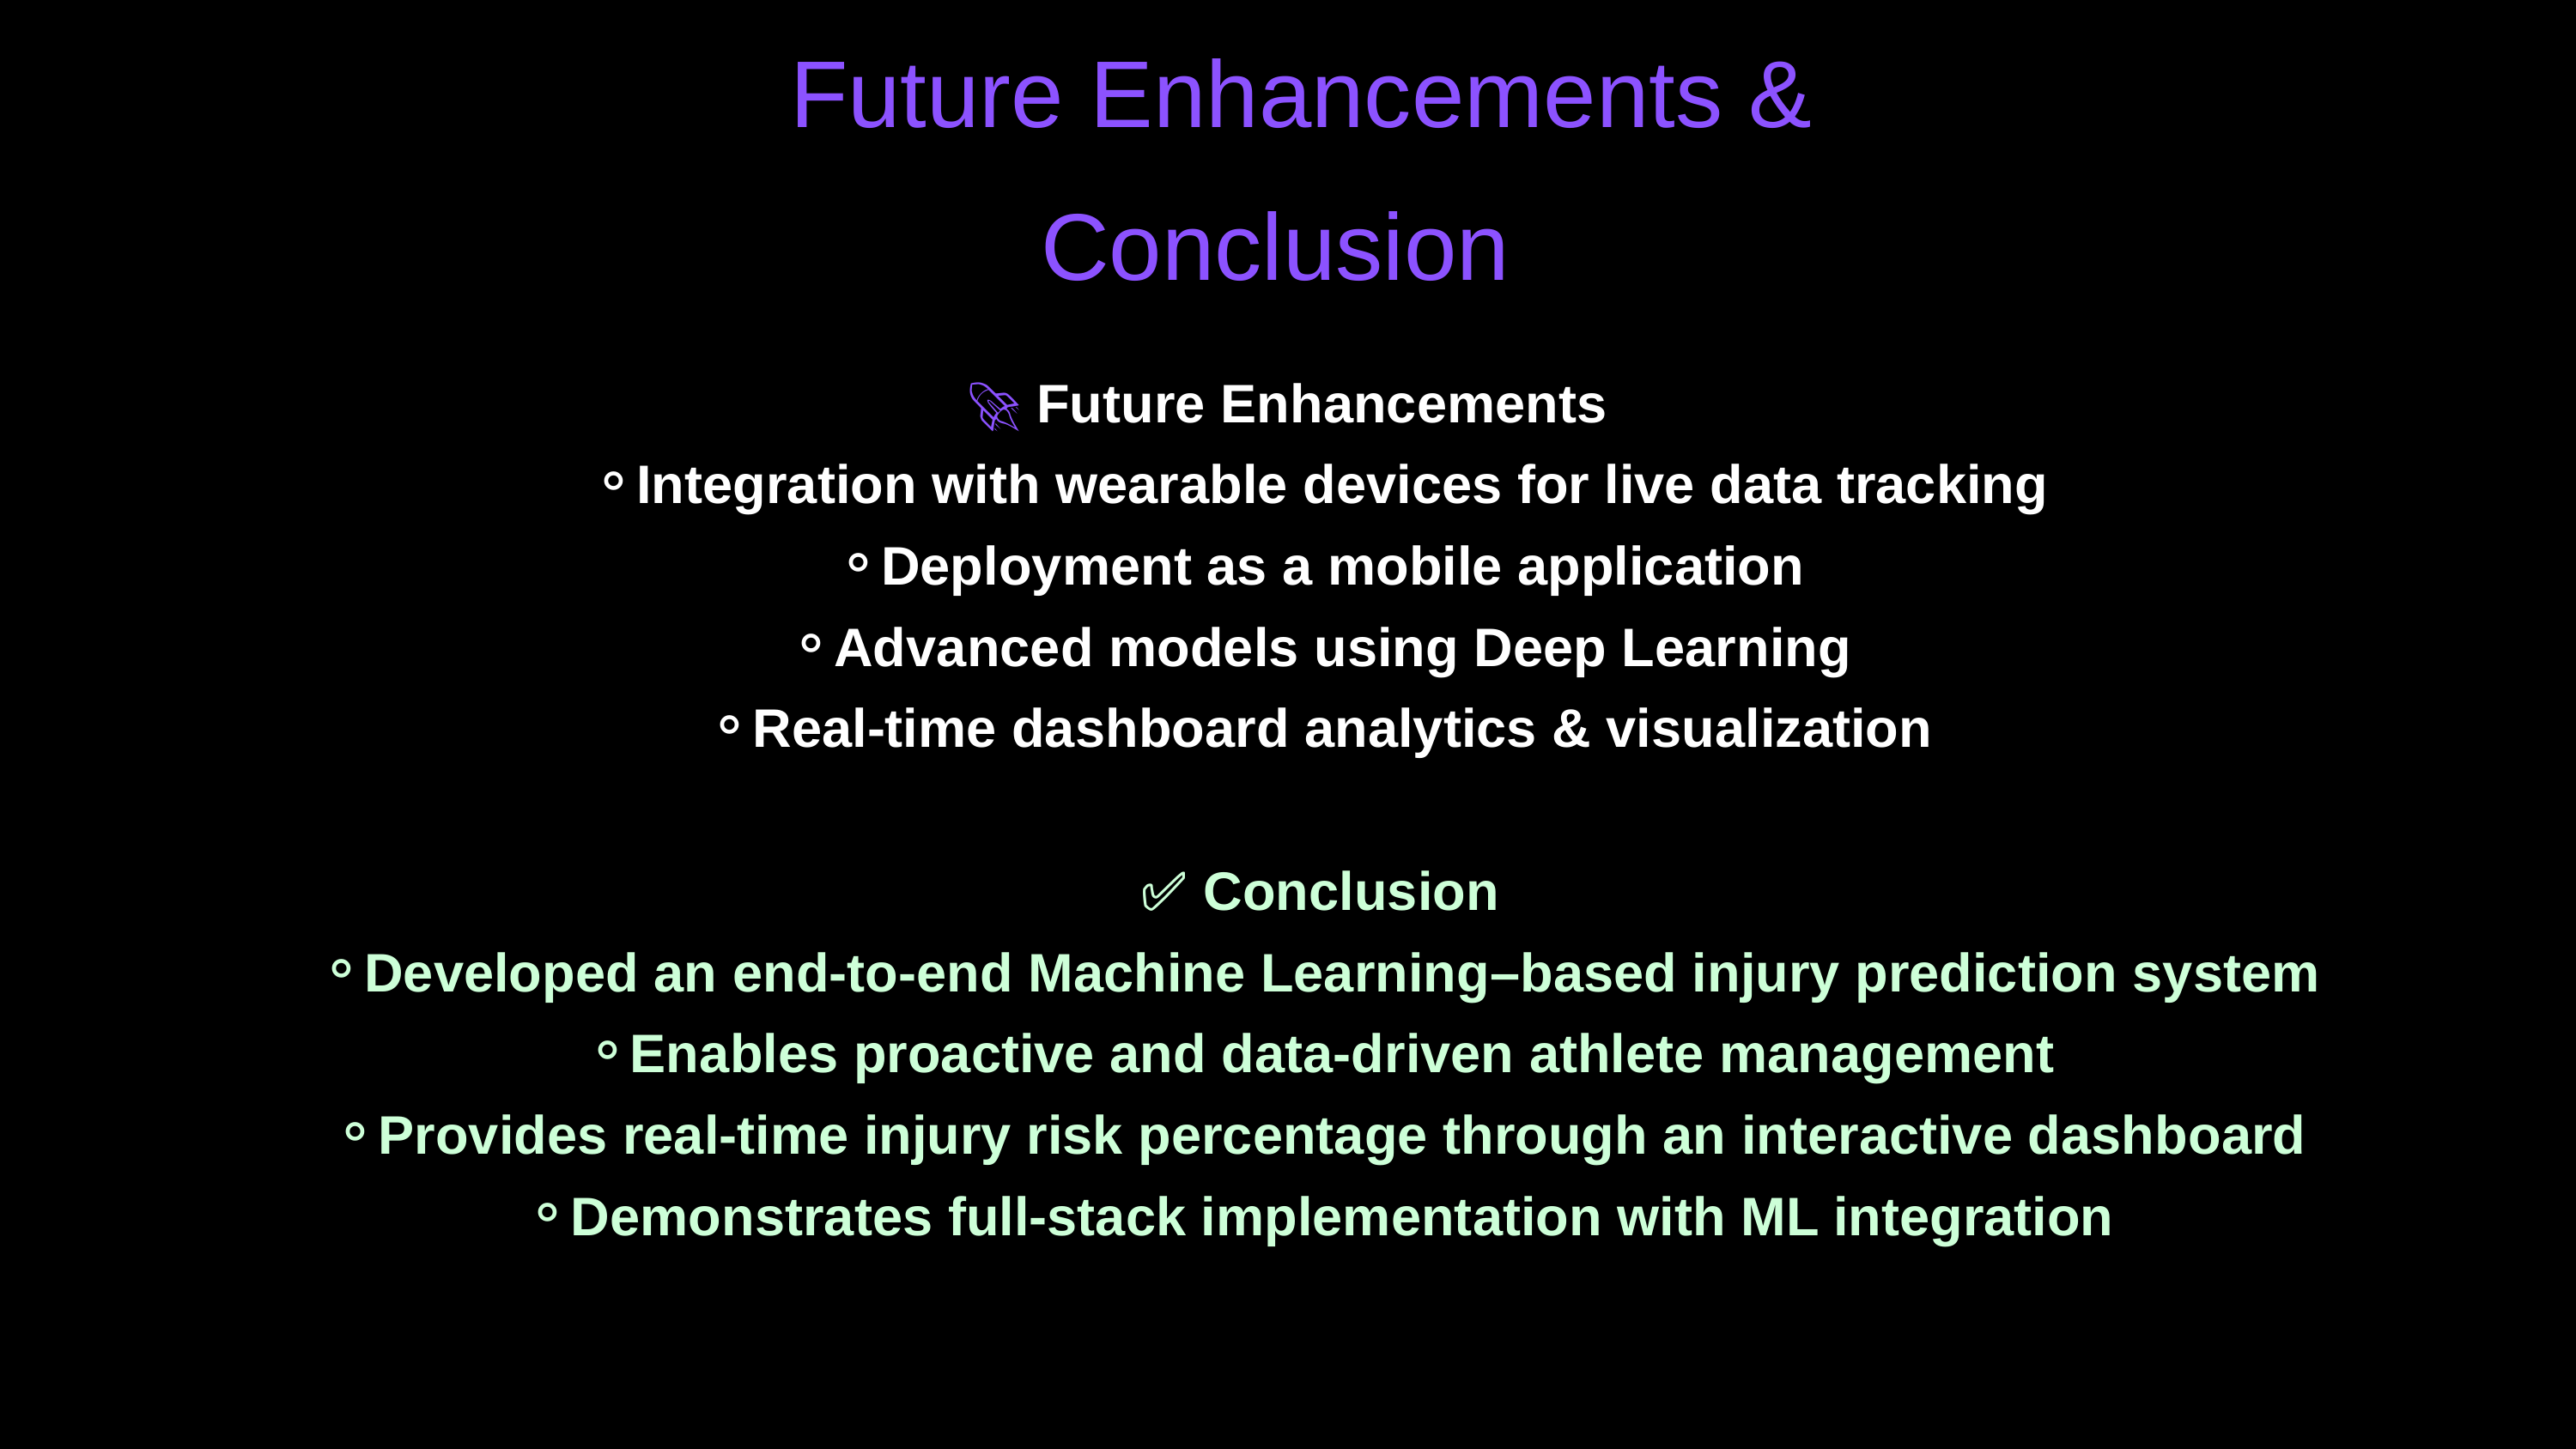

Future Enhancements & Conclusion
🚀 Future Enhancements
Integration with wearable devices for live data tracking
Deployment as a mobile application
Advanced models using Deep Learning
Real-time dashboard analytics & visualization

✅ Conclusion
Developed an end-to-end Machine Learning–based injury prediction system
Enables proactive and data-driven athlete management
Provides real-time injury risk percentage through an interactive dashboard
Demonstrates full-stack implementation with ML integration